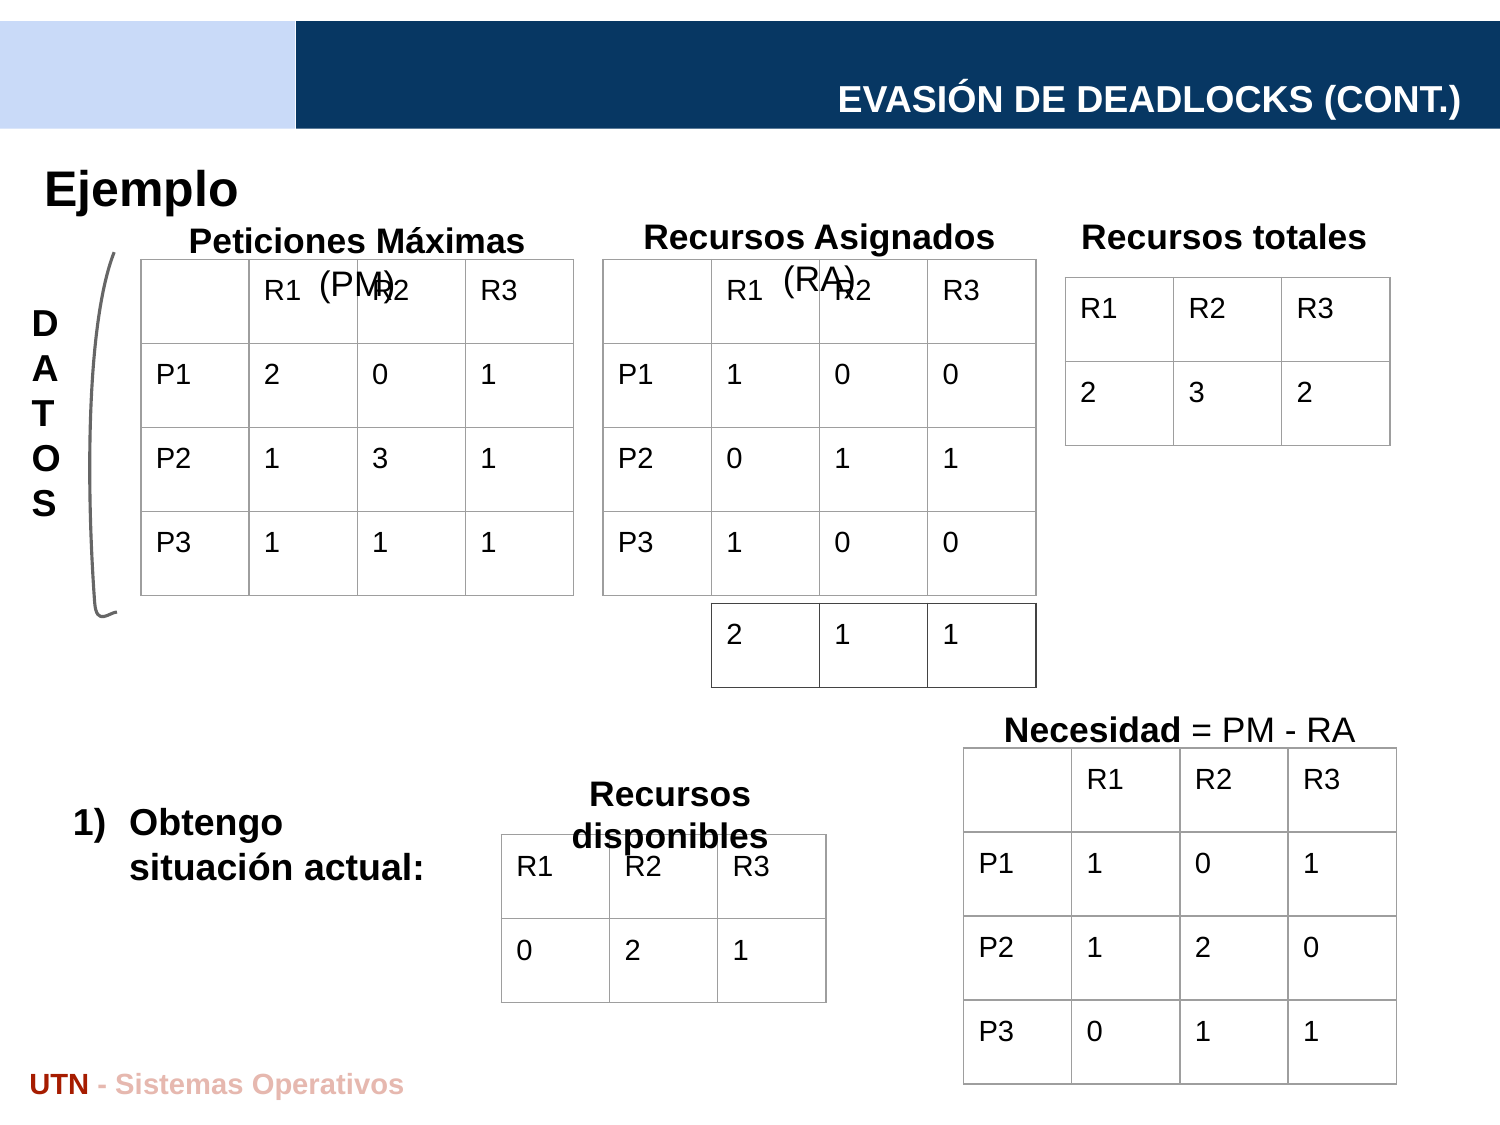

# EVASIÓN DE DEADLOCKS (CONT.)
Ejemplo
Recursos Asignados (RA)
Recursos totales
Peticiones Máximas (PM)

|  | R1 | R2 | R3 |
| --- | --- | --- | --- |
| P1 | 2 | 0 | 1 |
| P2 | 1 | 3 | 1 |
| P3 | 1 | 1 | 1 |
|  | R1 | R2 | R3 |
| --- | --- | --- | --- |
| P1 | 1 | 0 | 0 |
| P2 | 0 | 1 | 1 |
| P3 | 1 | 0 | 0 |
| R1 | R2 | R3 |
| --- | --- | --- |
| 2 | 3 | 2 |
D
A
T
O
S
| 2 | 1 | 1 |
| --- | --- | --- |
Necesidad = PM - RA
|  | R1 | R2 | R3 |
| --- | --- | --- | --- |
| P1 | 1 | 0 | 1 |
| P2 | 1 | 2 | 0 |
| P3 | 0 | 1 | 1 |
Recursos disponibles
Obtengo situación actual:
| R1 | R2 | R3 |
| --- | --- | --- |
| 0 | 2 | 1 |
UTN - Sistemas Operativos